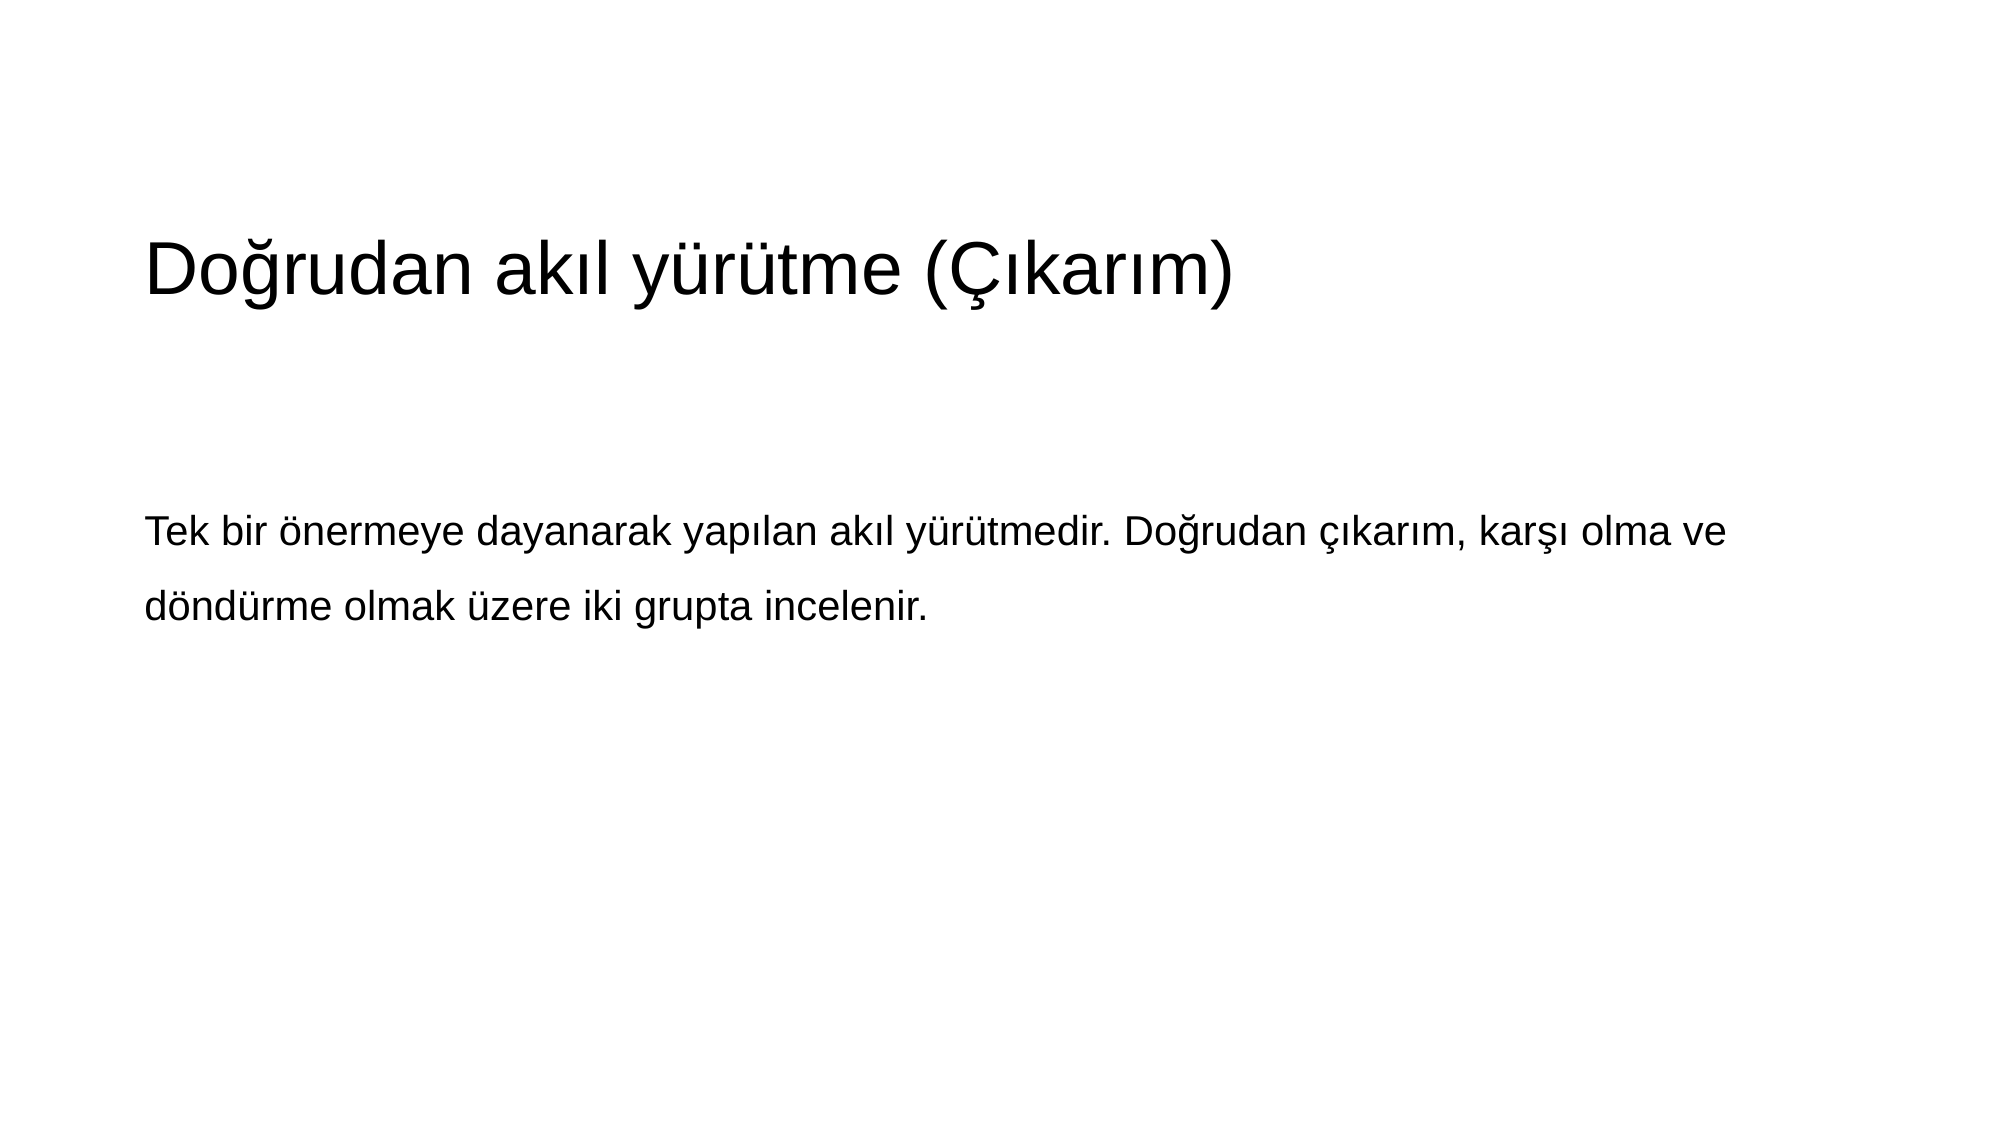

# Doğrudan akıl yürütme (Çıkarım)
Tek bir önermeye dayanarak yapılan akıl yürütmedir. Doğrudan çıkarım, karşı olma ve  döndürme olmak üzere iki grupta incelenir.